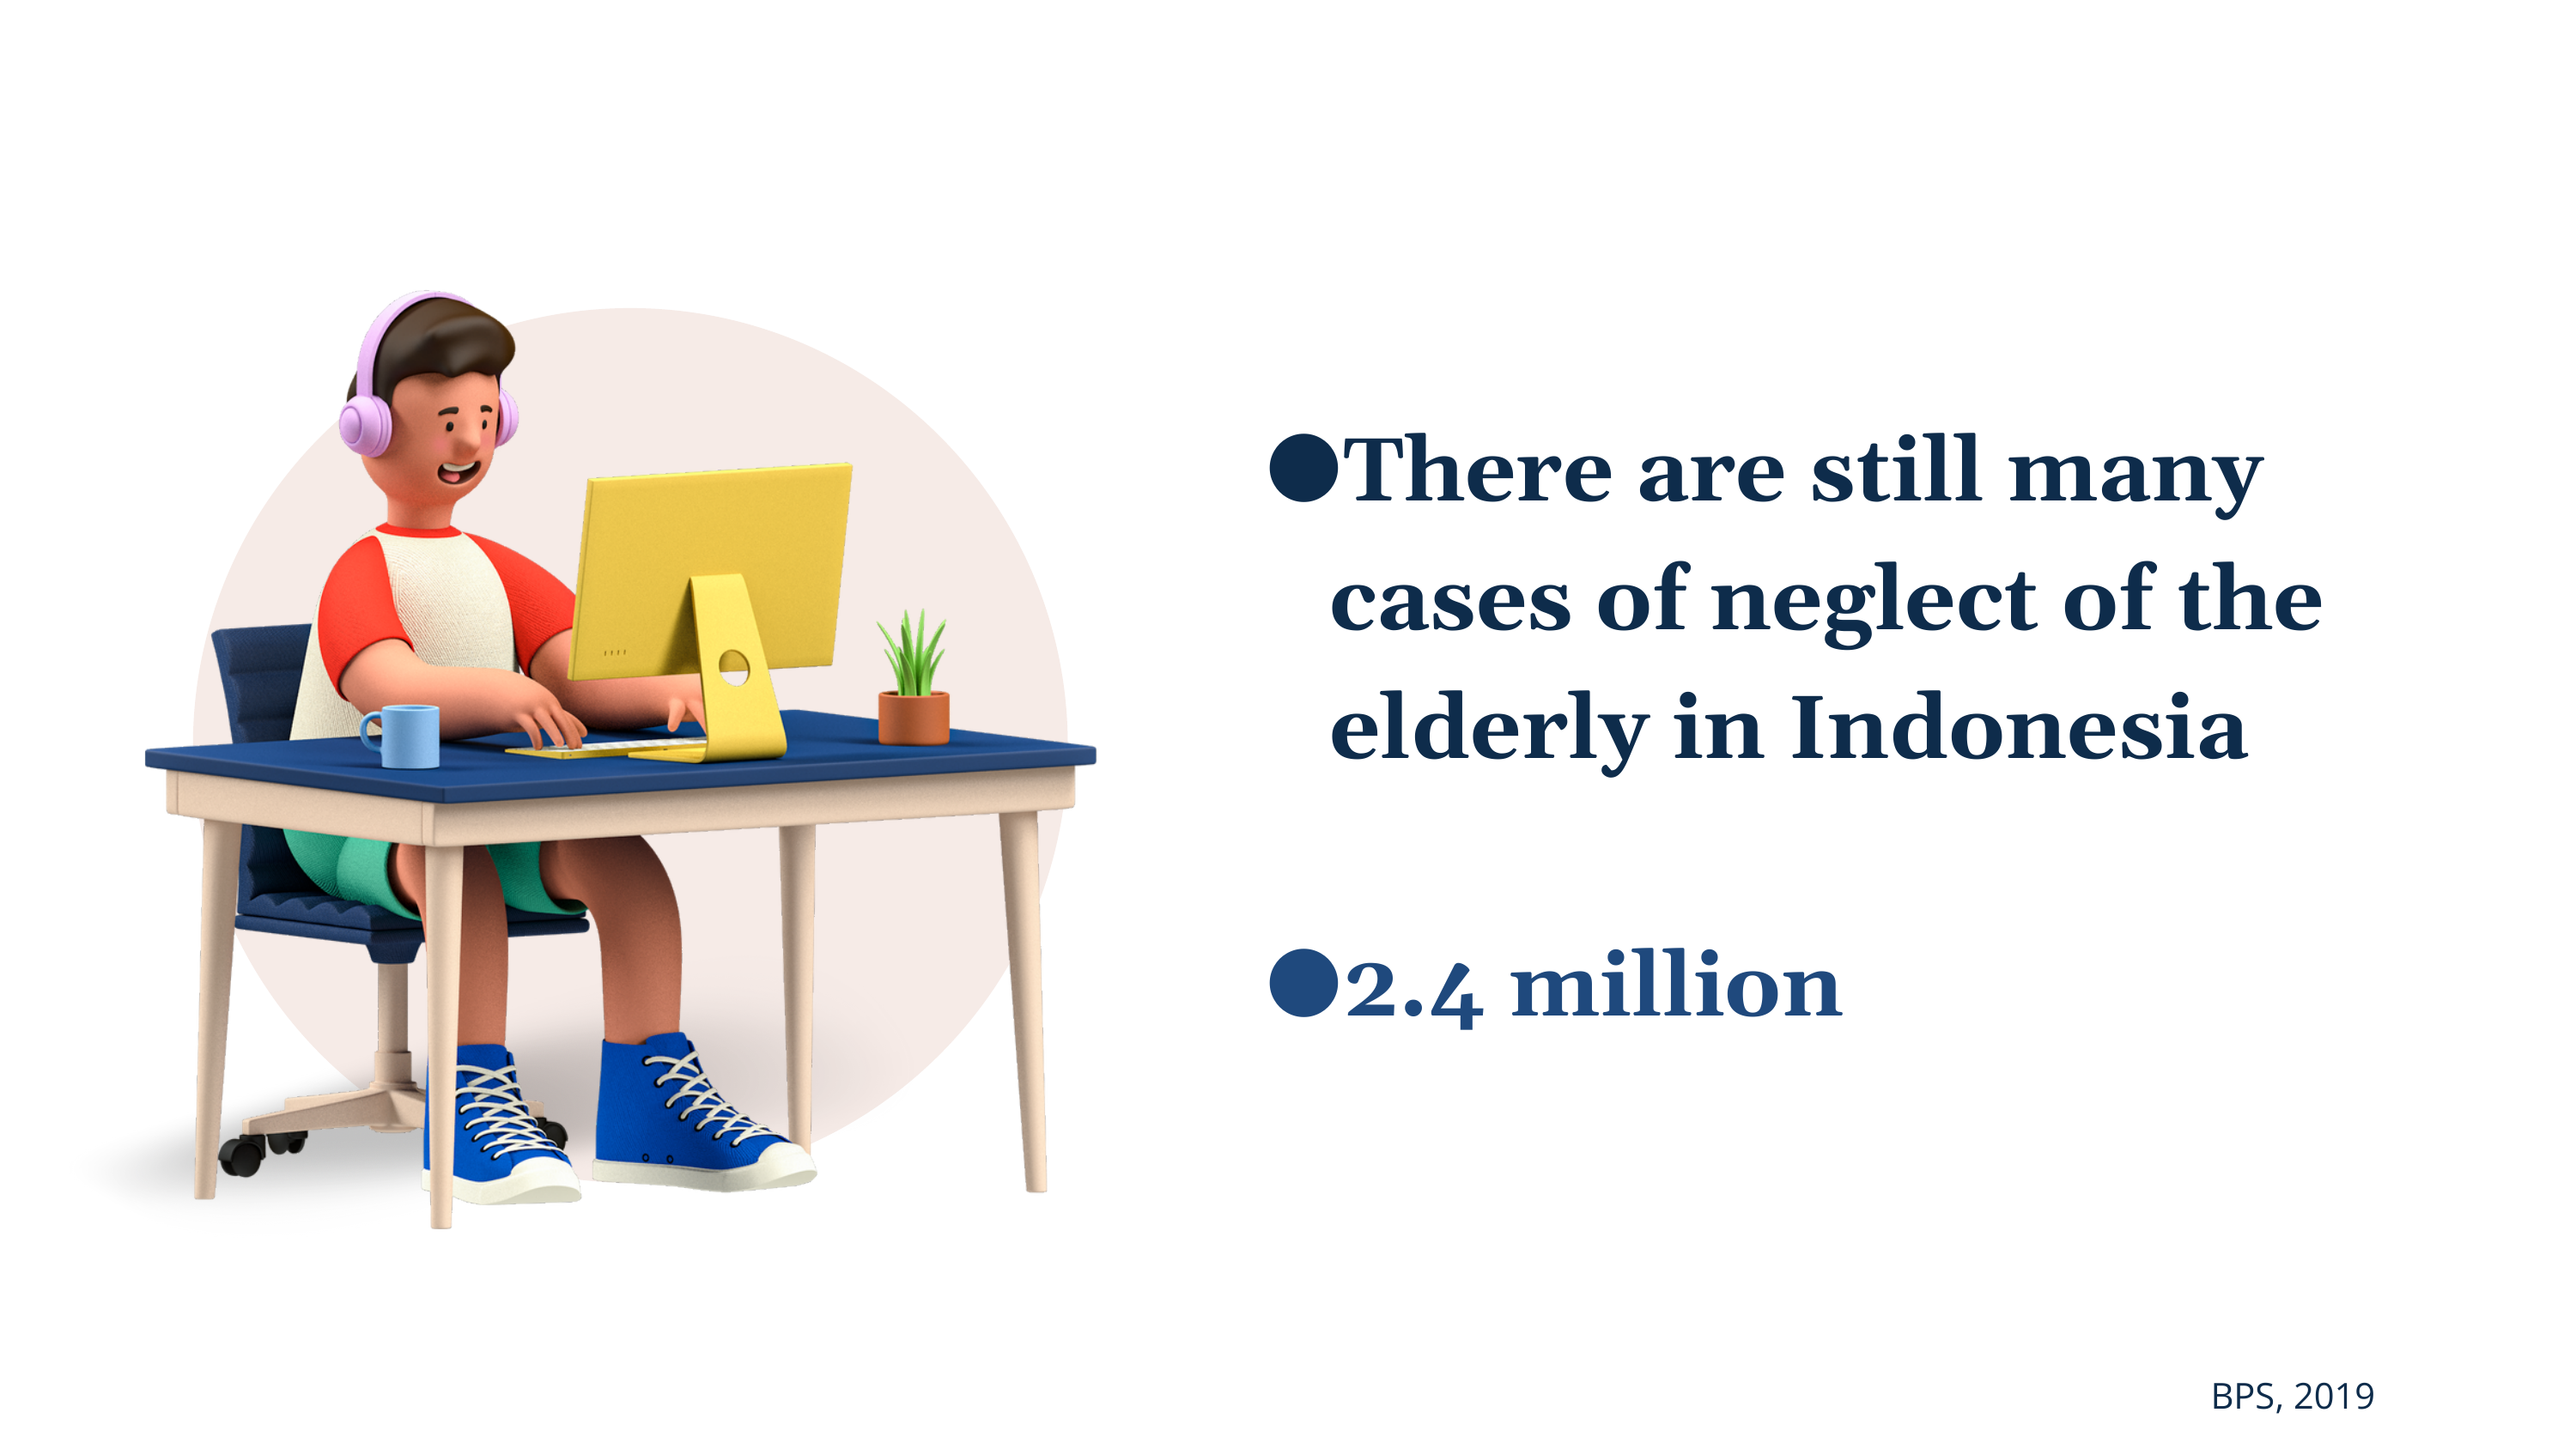

There are still many cases of neglect of the elderly in Indonesia

2.4 million

BPS, 2019